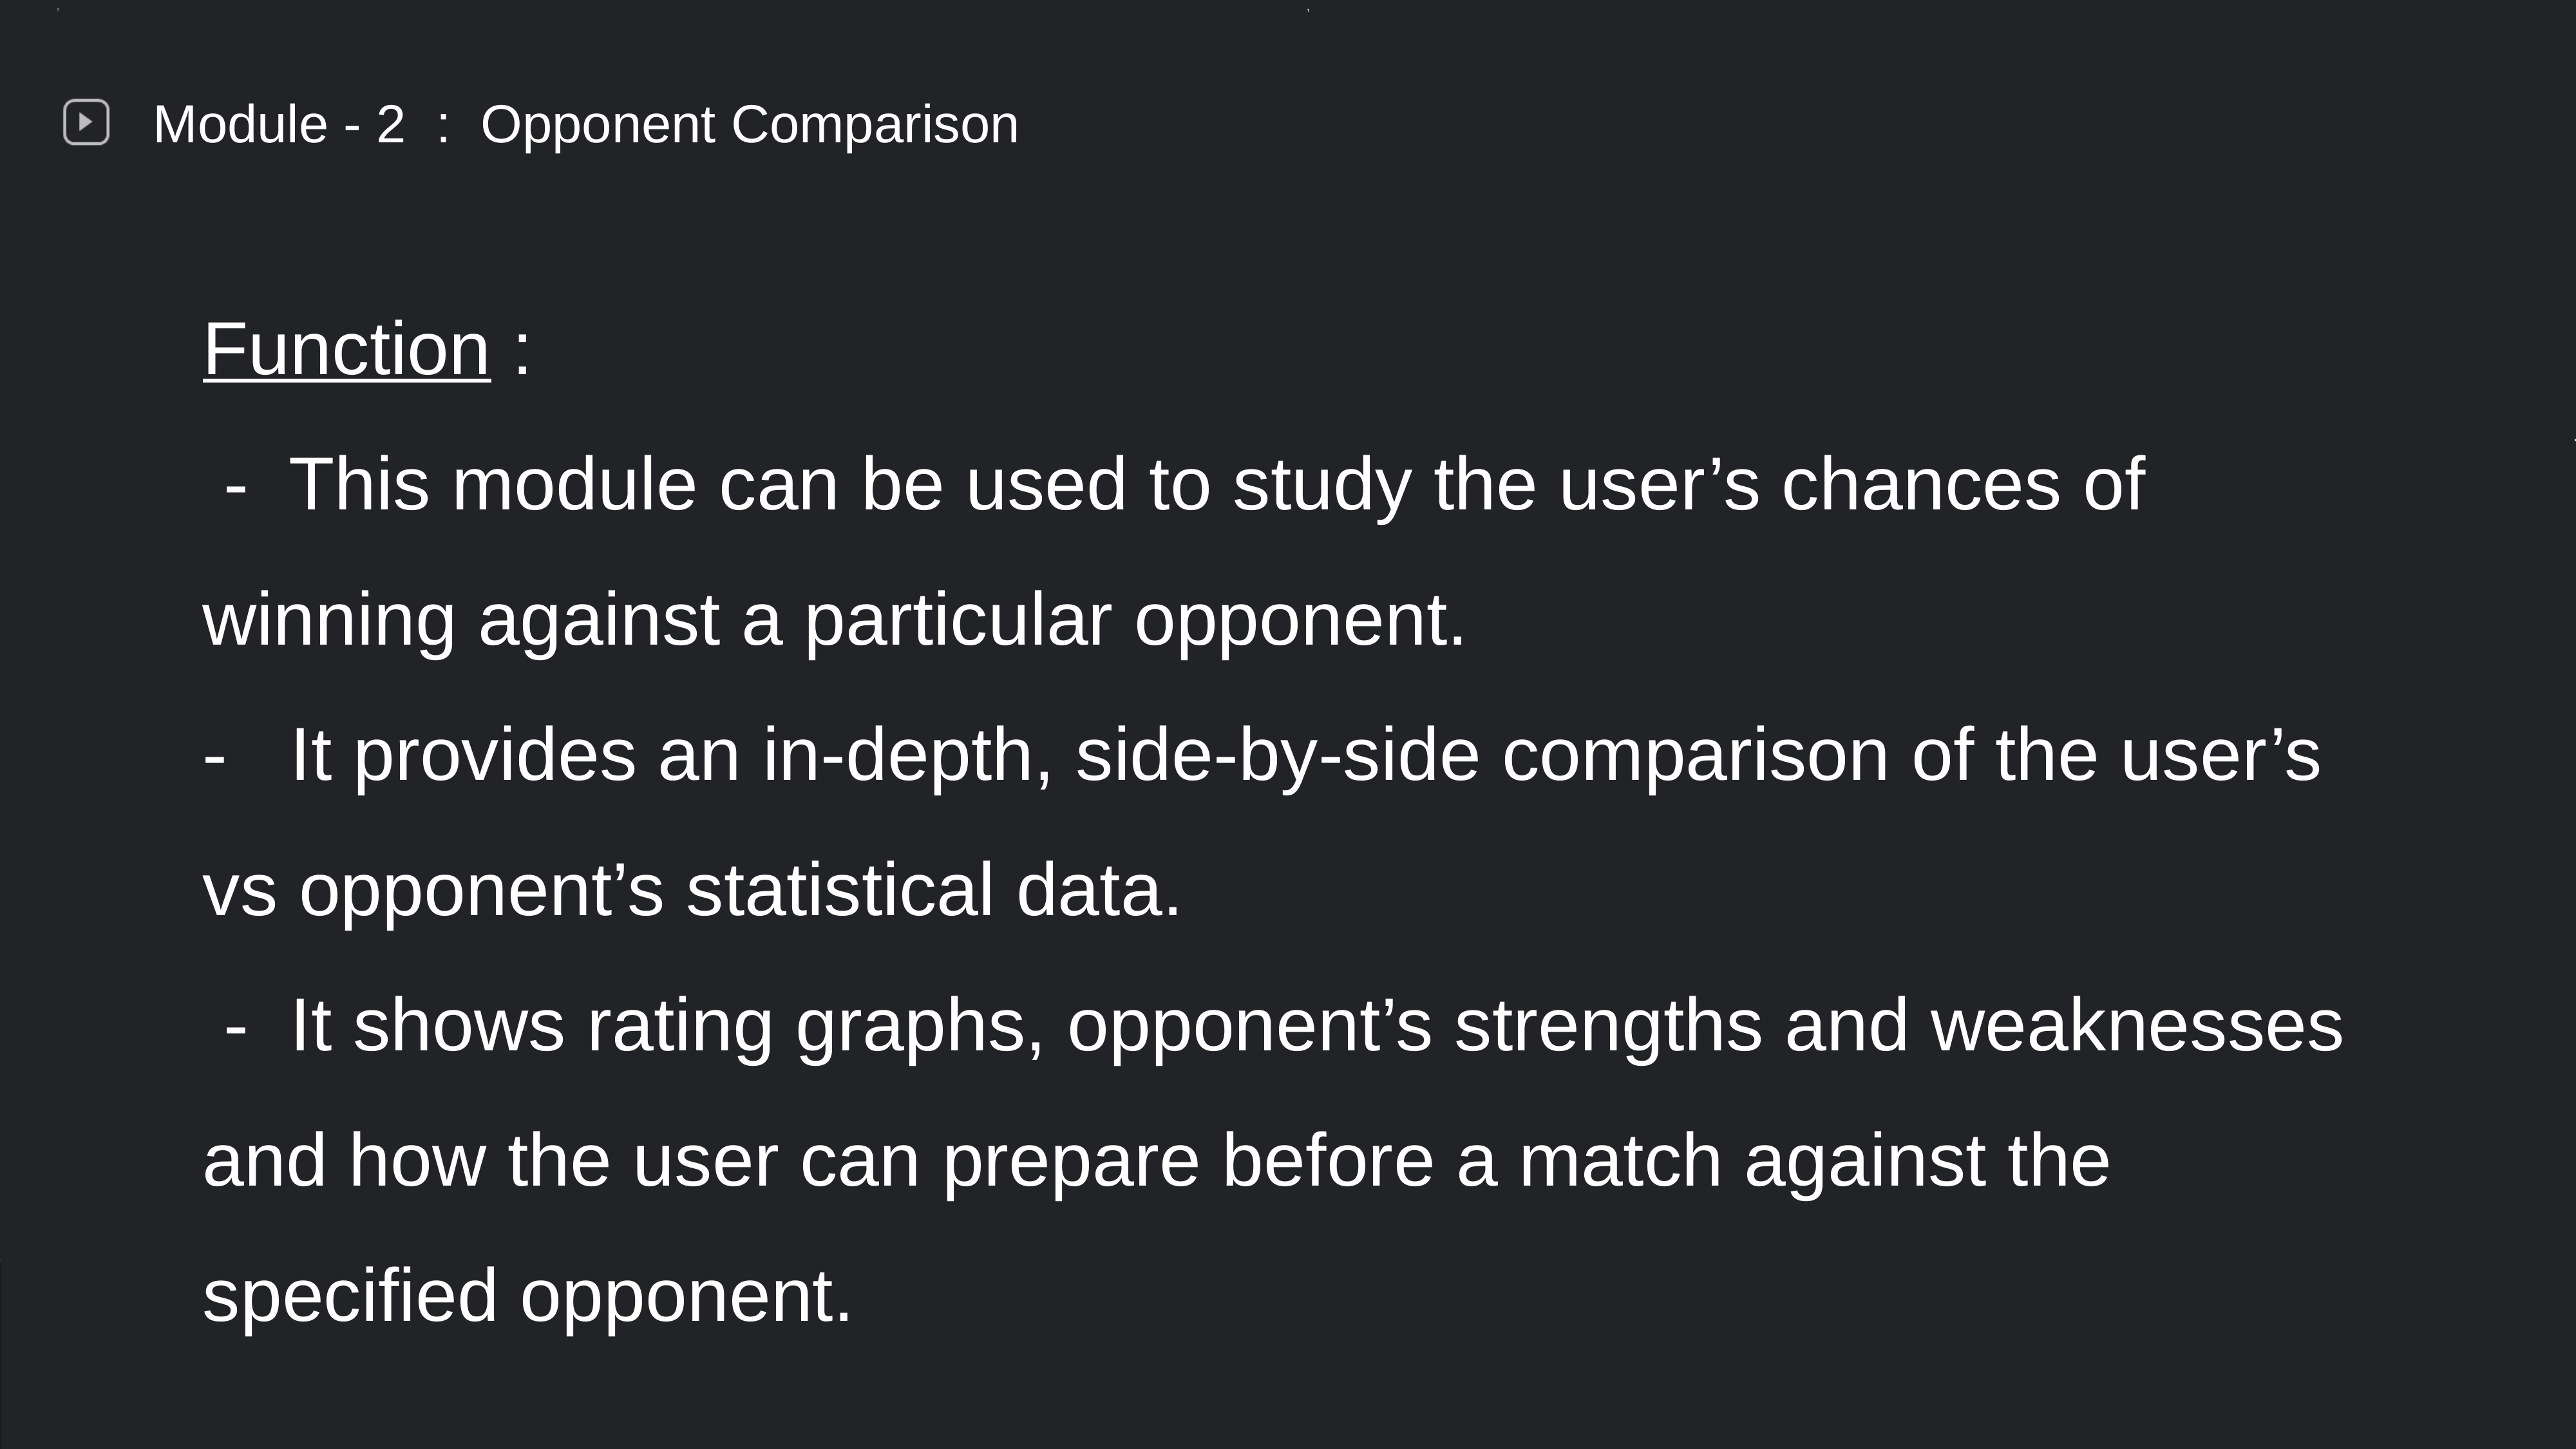

,

Module - 2  :  Opponent Comparison
Function :
 -  This module can be used to study the user’s chances of winning against a particular opponent.
-   It provides an in-depth, side-by-side comparison of the user’s vs opponent’s statistical data.
 -  It shows rating graphs, opponent’s strengths and weaknesses and how the user can prepare before a match against the specified opponent.